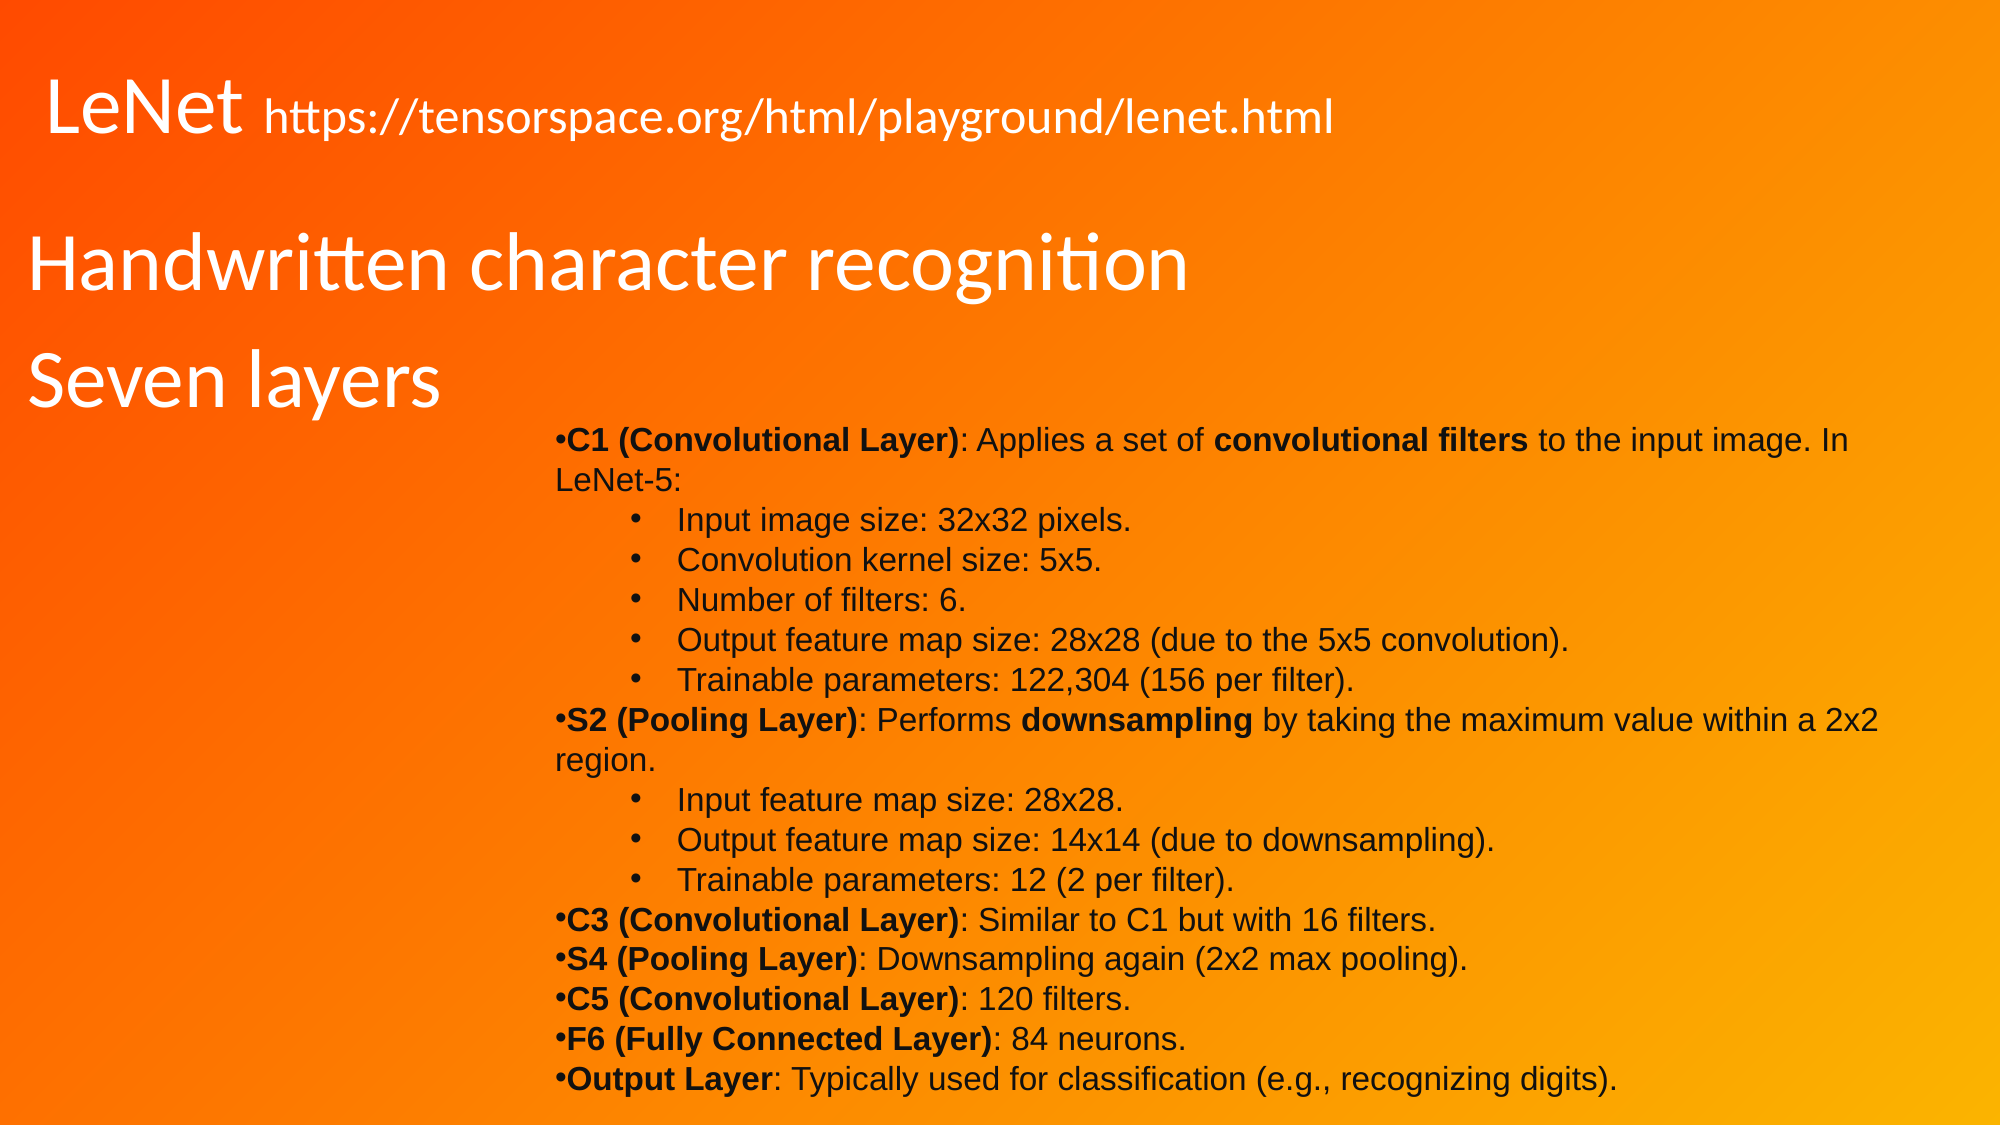

LeNet https://tensorspace.org/html/playground/lenet.html
Handwritten character recognition
Seven layers

C1 (Convolutional Layer): Applies a set of convolutional filters to the input image. In LeNet-5:
Input image size: 32x32 pixels.
Convolution kernel size: 5x5.
Number of filters: 6.
Output feature map size: 28x28 (due to the 5x5 convolution).
Trainable parameters: 122,304 (156 per filter).
S2 (Pooling Layer): Performs downsampling by taking the maximum value within a 2x2 region.
Input feature map size: 28x28.
Output feature map size: 14x14 (due to downsampling).
Trainable parameters: 12 (2 per filter).
C3 (Convolutional Layer): Similar to C1 but with 16 filters.
S4 (Pooling Layer): Downsampling again (2x2 max pooling).
C5 (Convolutional Layer): 120 filters.
F6 (Fully Connected Layer): 84 neurons.
Output Layer: Typically used for classification (e.g., recognizing digits).